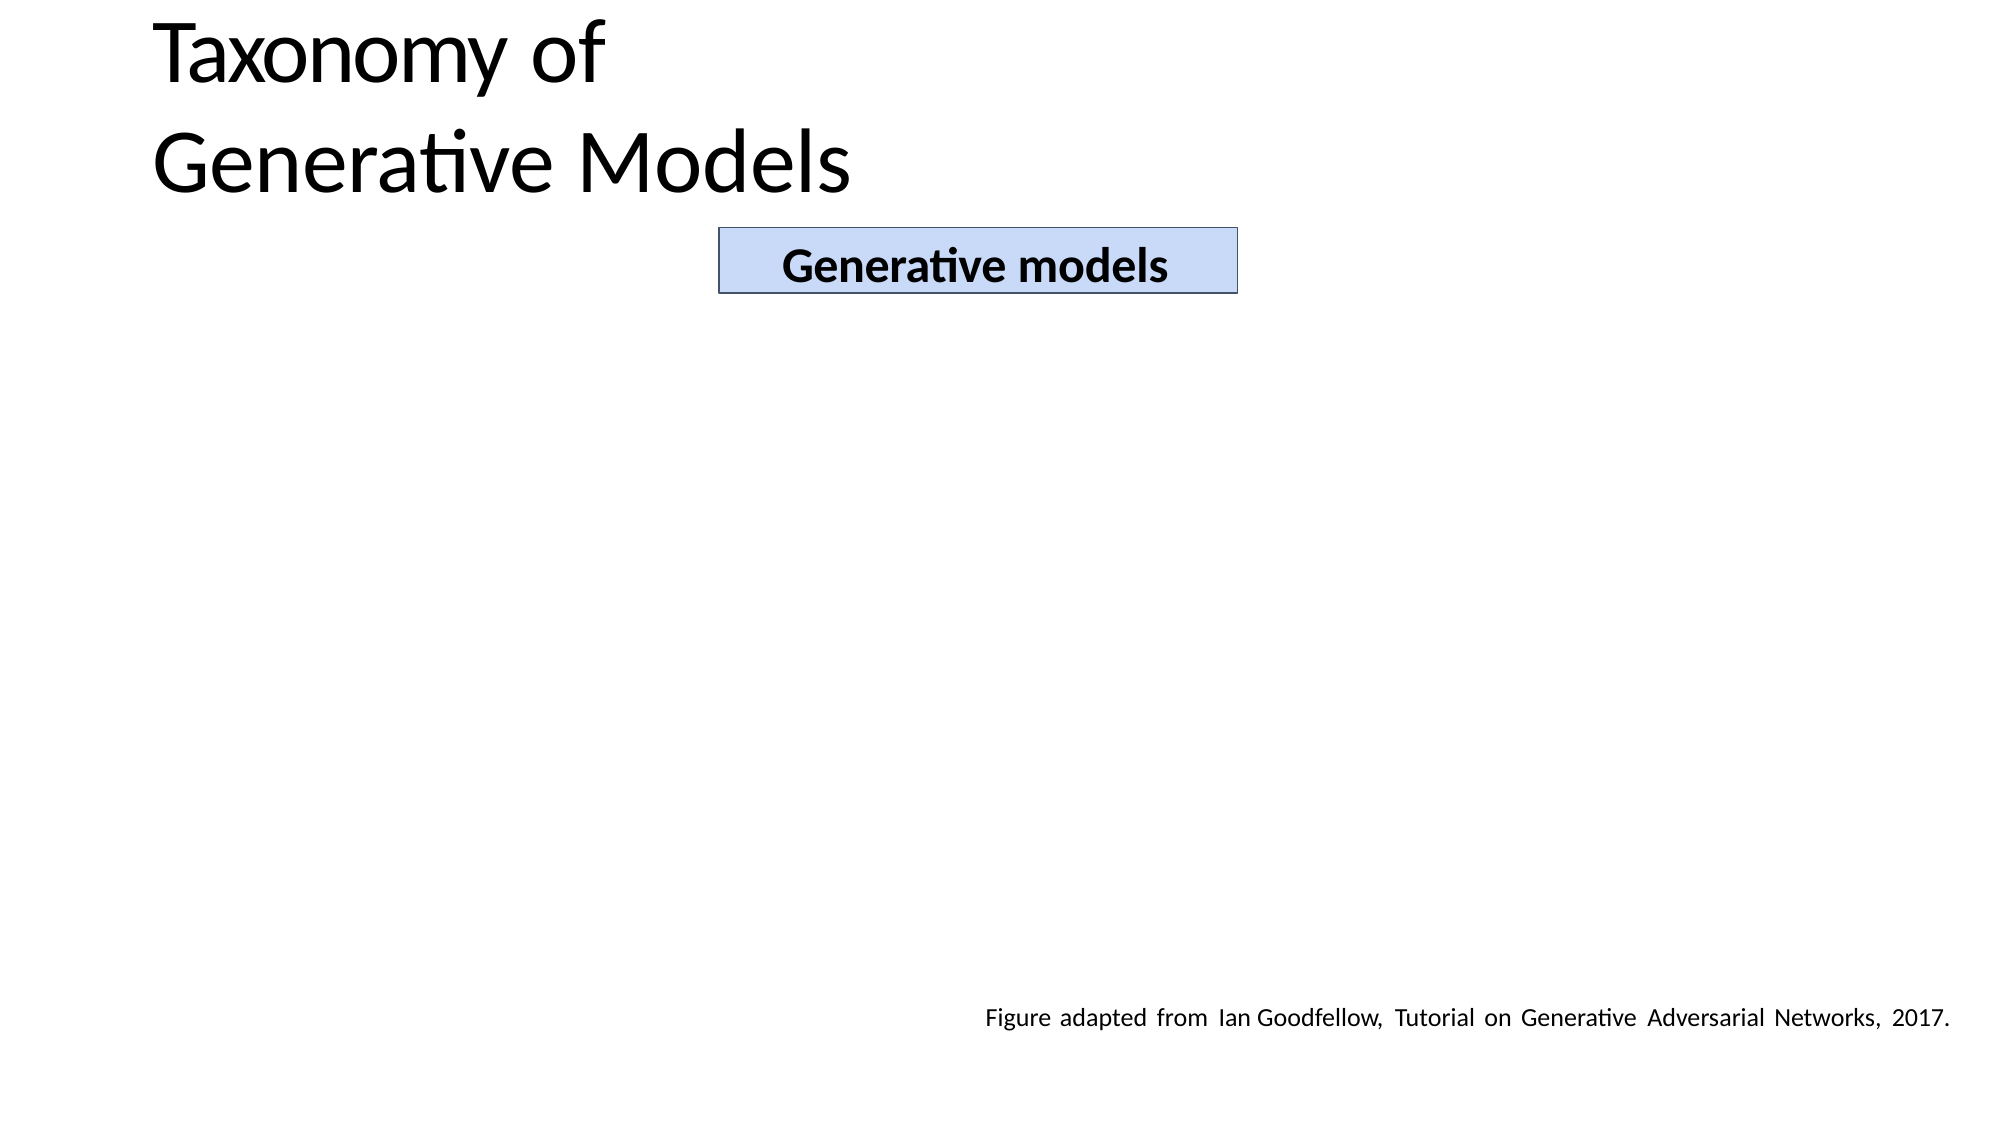

# Taxonomy of Generative Models
Generative models
Figure adapted from Ian Goodfellow, Tutorial on Generative Adversarial Networks, 2017.